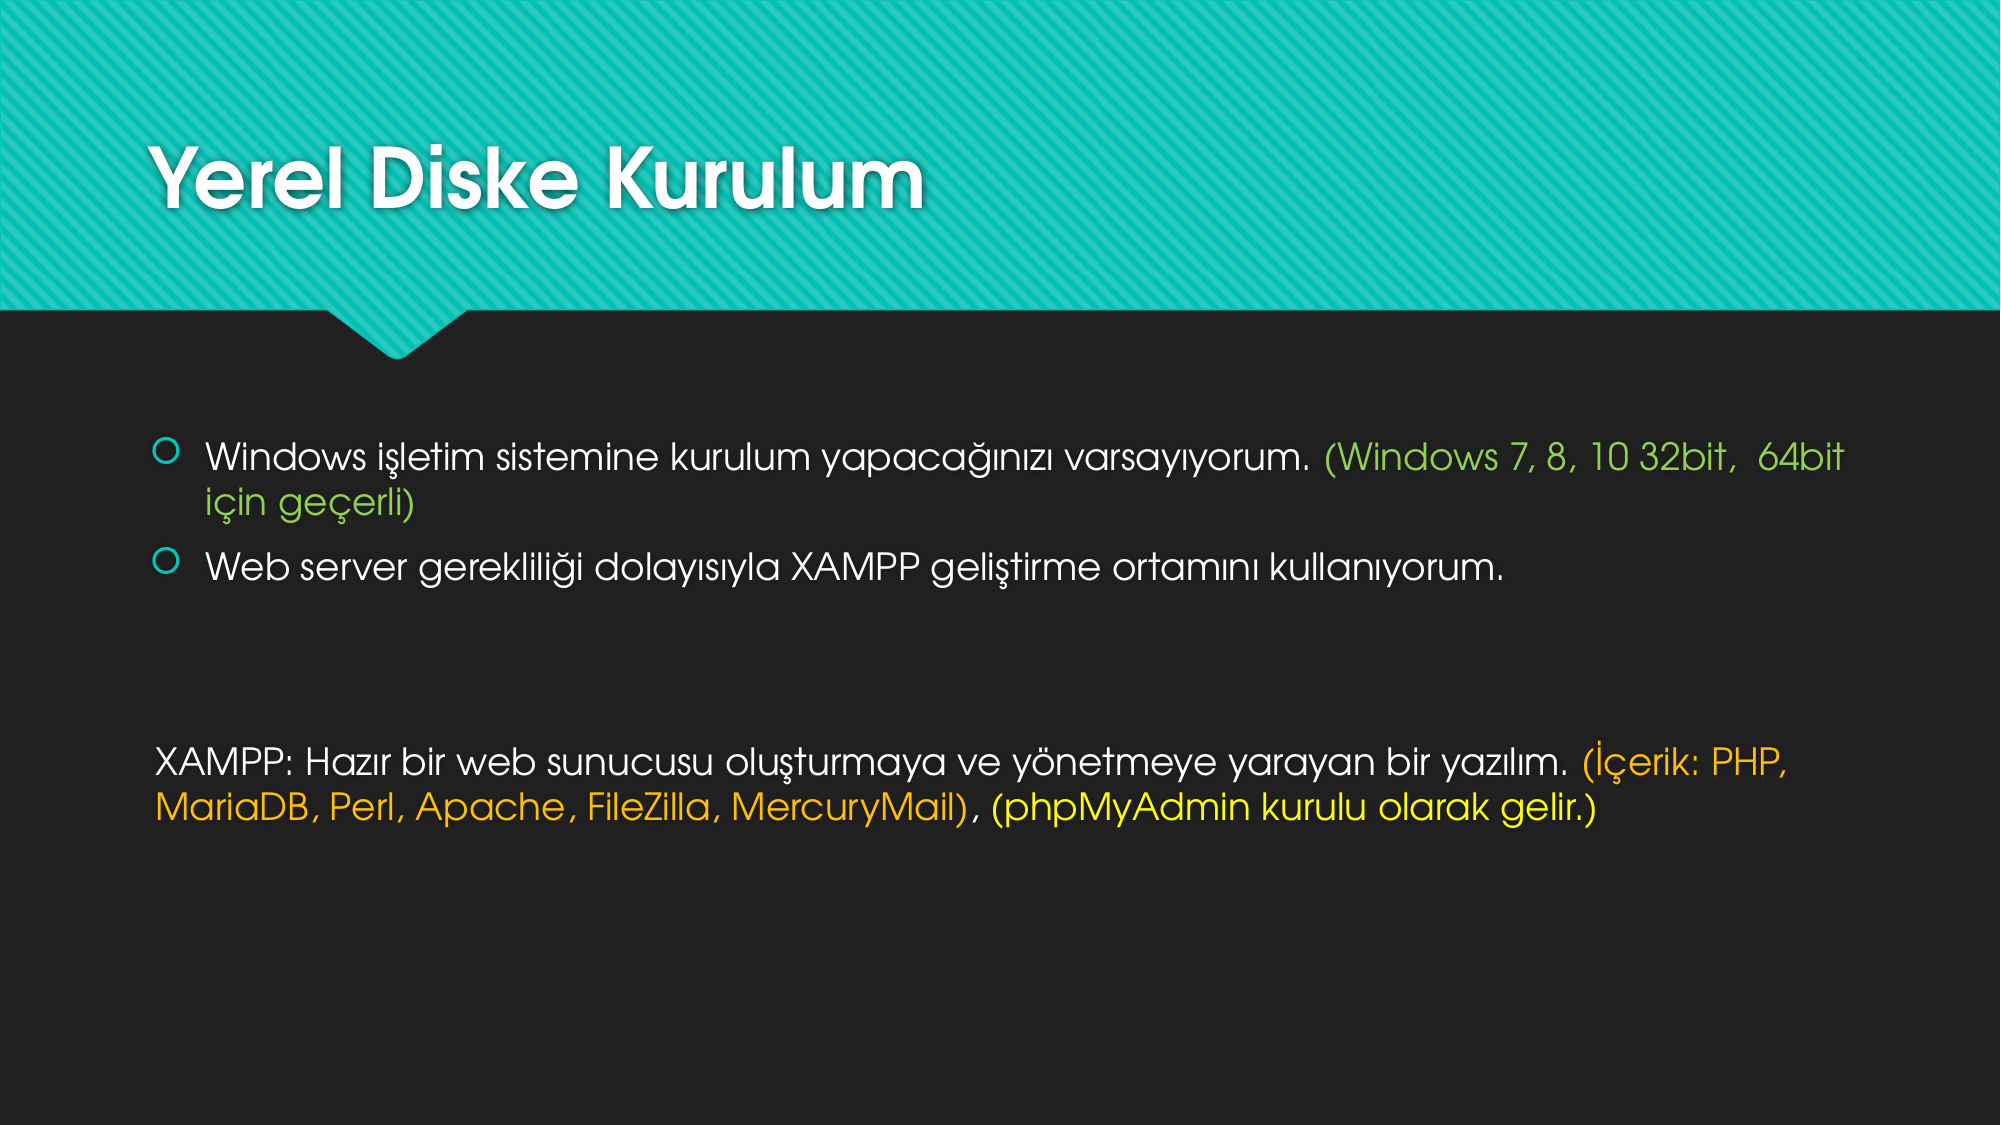

# Yerel Diske Kurulum
Windows işletim sistemine kurulum yapacağınızı varsayıyorum. (Windows 7, 8, 10 32bit,  64bit için geçerli)
Web server gerekliliği dolayısıyla XAMPP geliştirme ortamını kullanıyorum.

XAMPP: Hazır bir web sunucusu oluşturmaya ve yönetmeye yarayan bir yazılım. (İçerik: PHP, MariaDB, Perl, Apache, FileZilla, MercuryMail), (phpMyAdmin kurulu olarak gelir.)